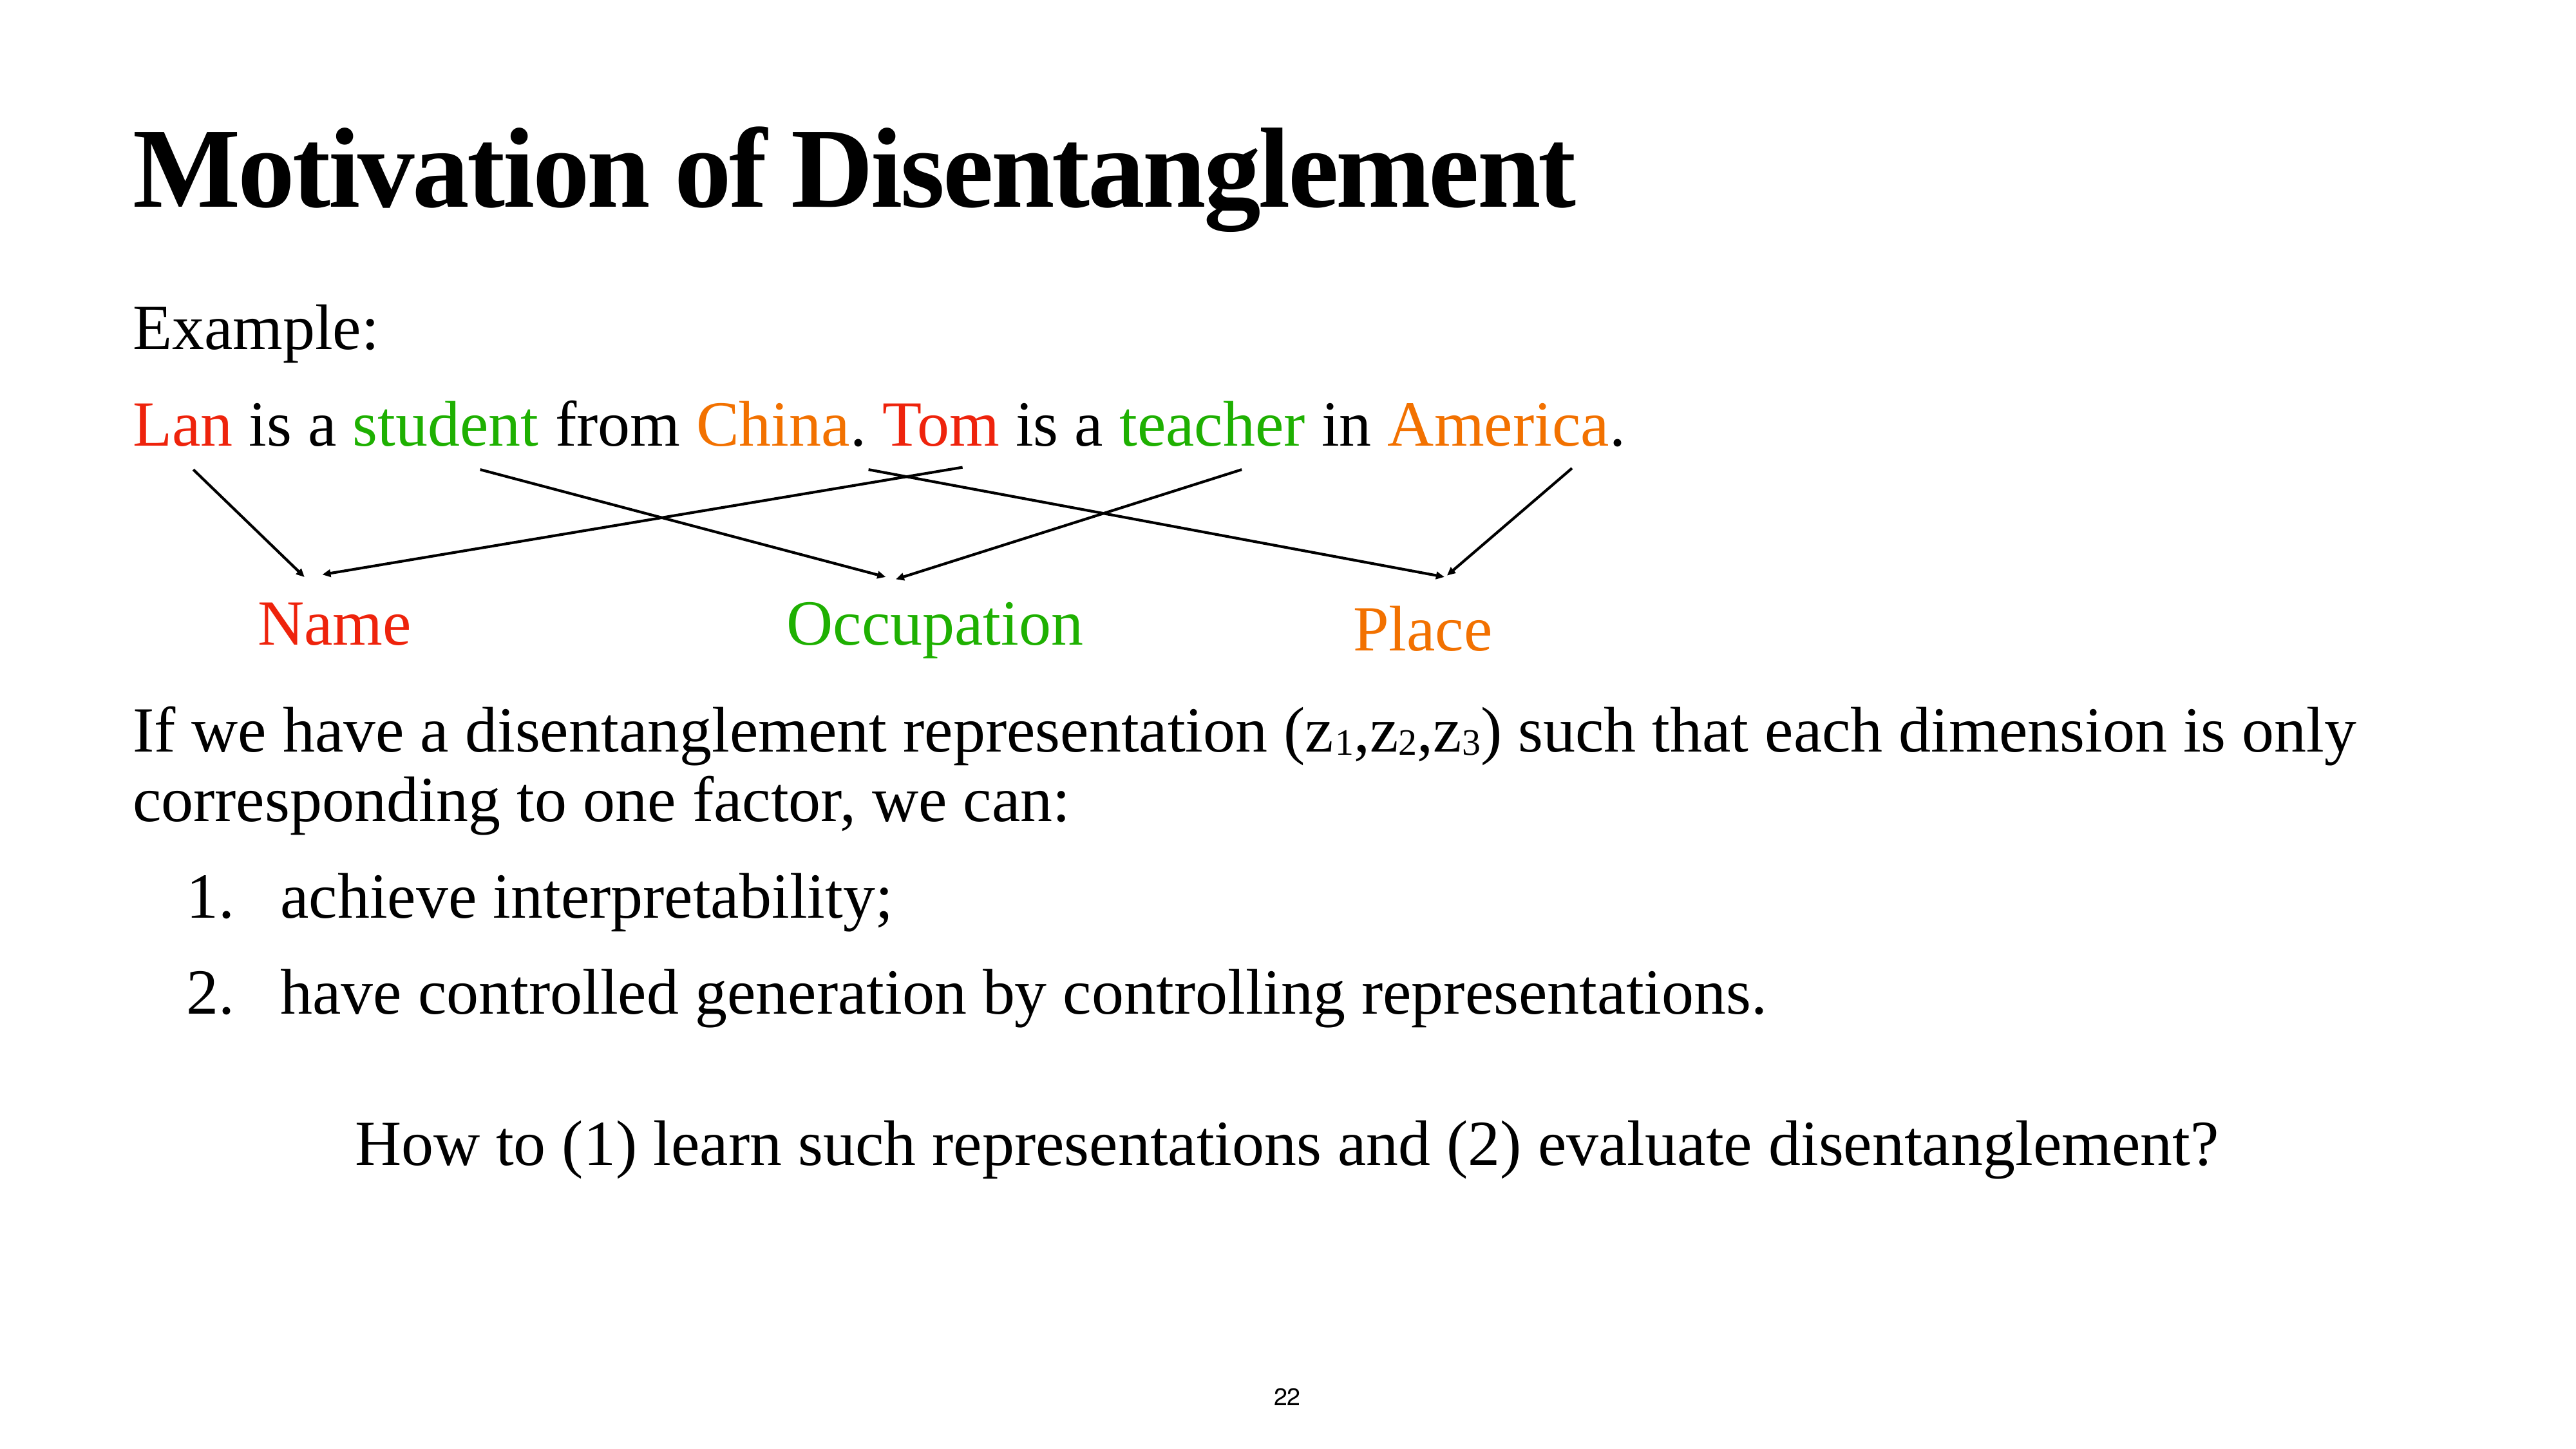

22
# Motivation of Disentanglement
Example:
Lan is a student from China. Tom is a teacher in America.

Name
Occupation
Place
If we have a disentanglement representation (z1,z2,z3) such that each dimension is only corresponding to one factor, we can:
achieve interpretability;
have controlled generation by controlling representations.
How to (1) learn such representations and (2) evaluate disentanglement?